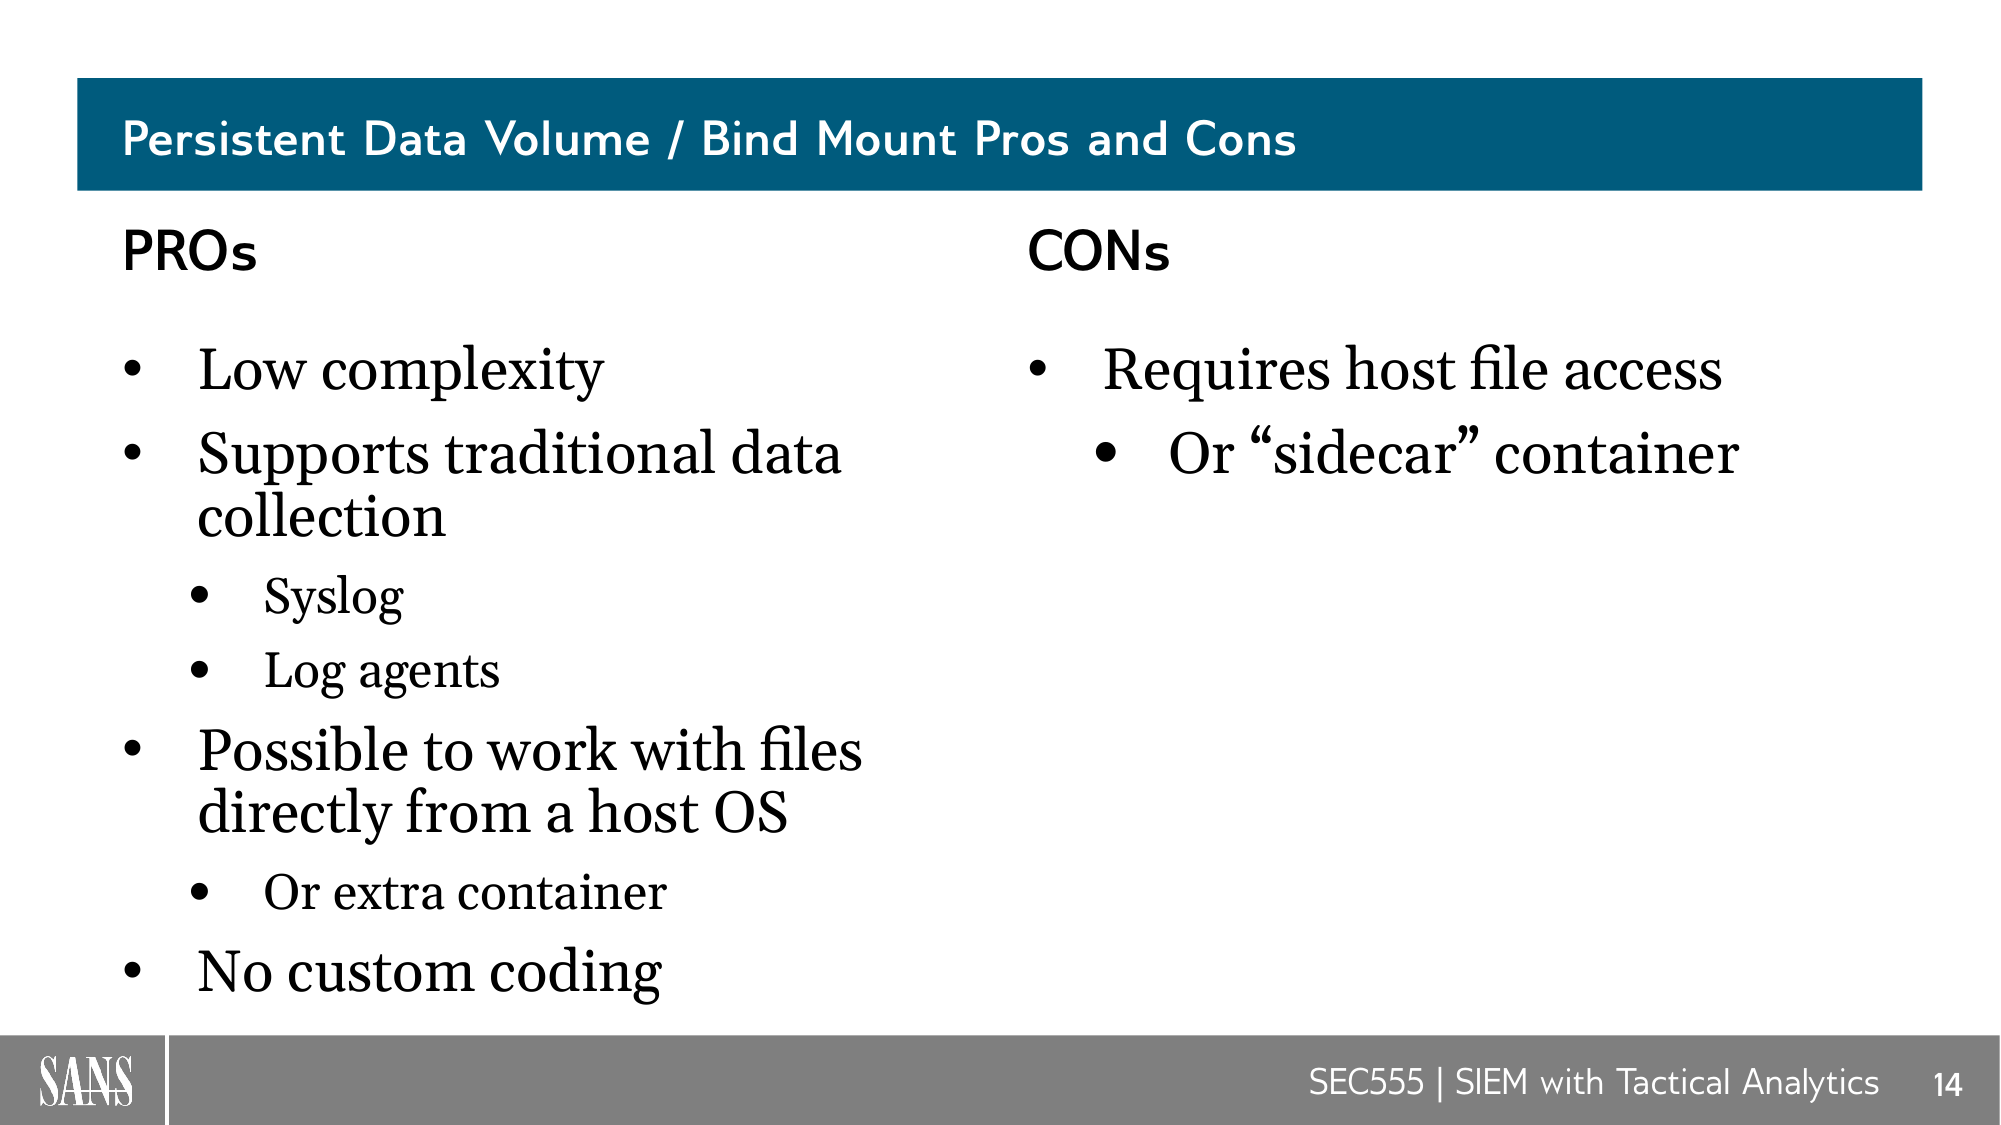

# Persistent Data Volume / Bind Mount Pros and Cons
PROs
CONs
Low complexity
Supports traditional data collection
Syslog
Log agents
Possible to work with files directly from a host OS
Or extra container
No custom coding
Requires host file access
Or “sidecar” container